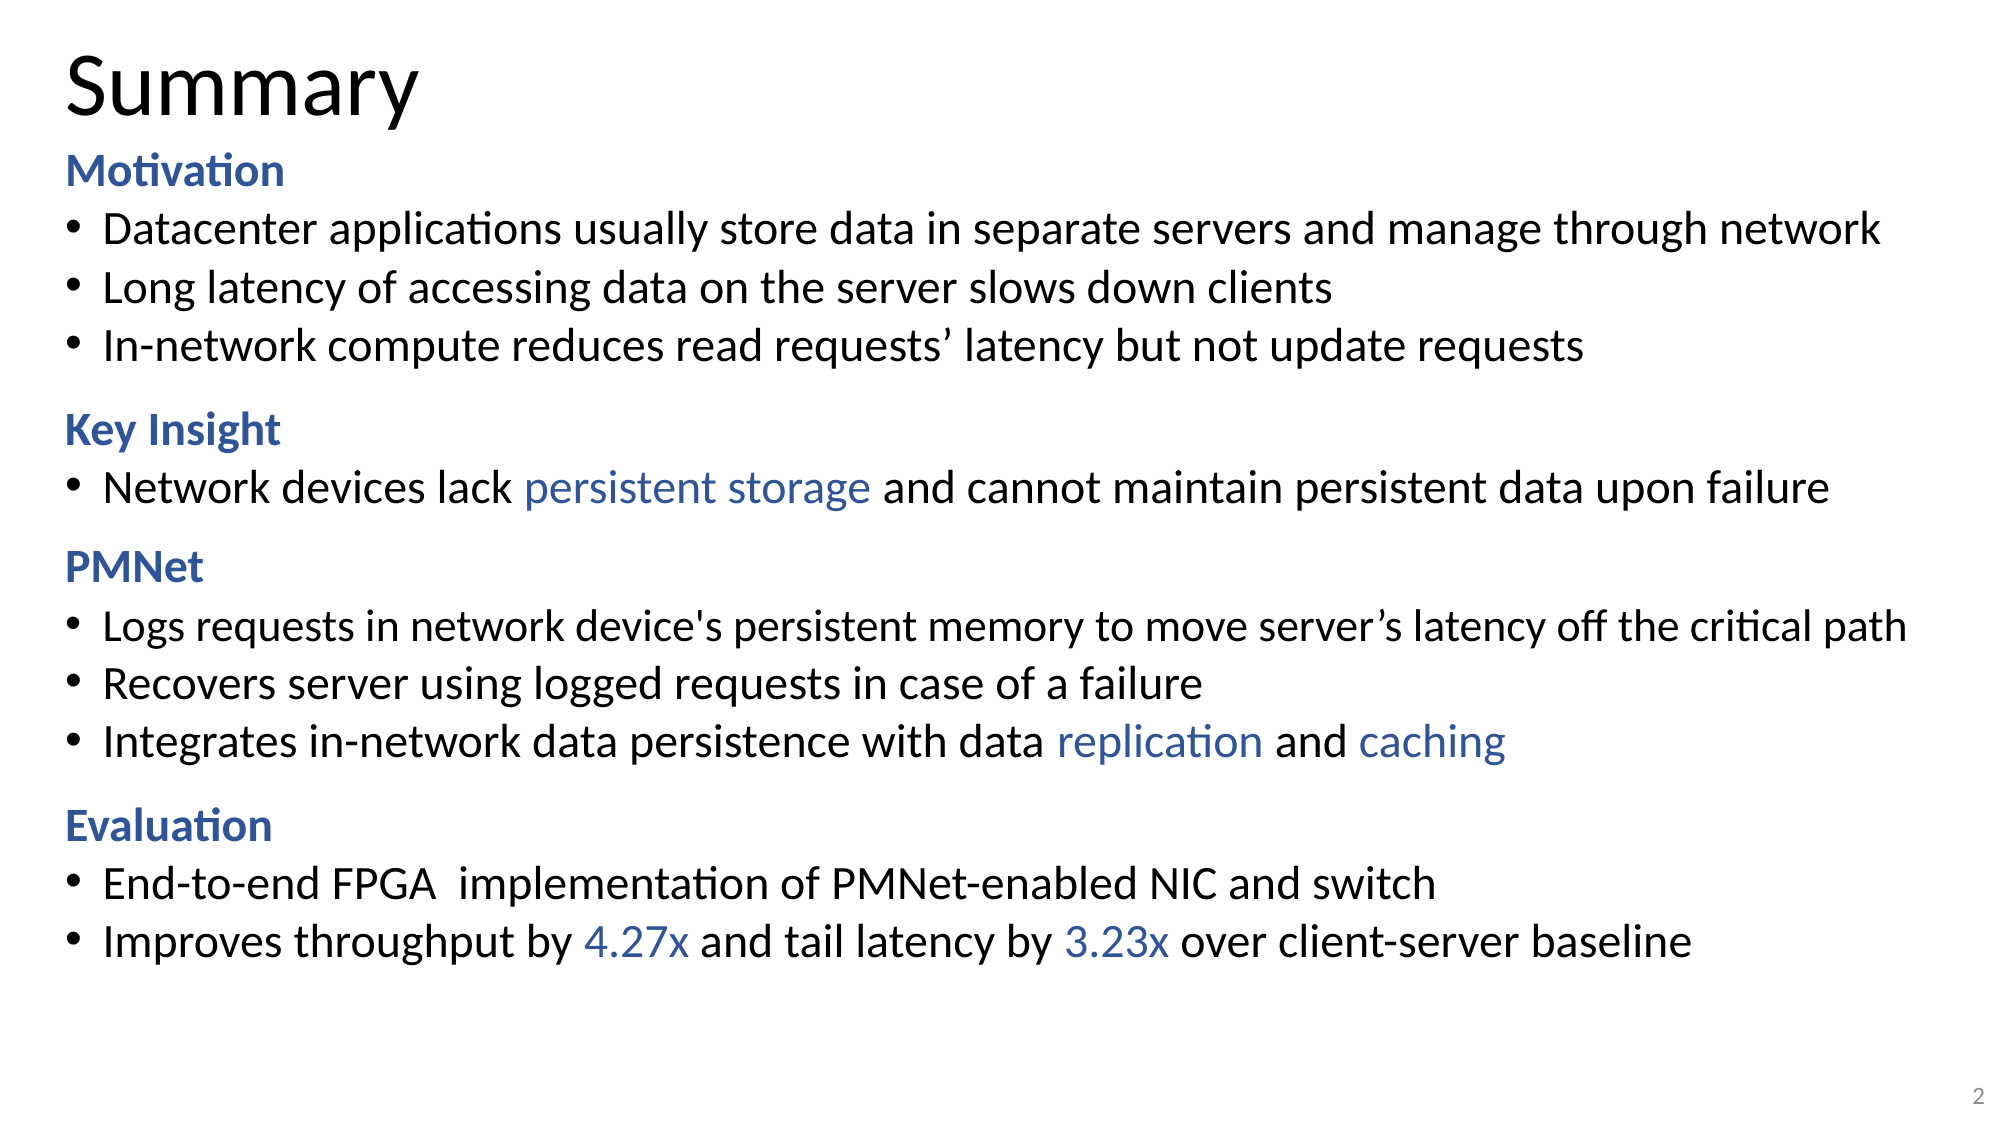

# Summary
Motivation
Datacenter applications usually store data in separate servers and manage through network
Long latency of accessing data on the server slows down clients
In-network compute reduces read requests’ latency but not update requests
Key Insight
Network devices lack persistent storage and cannot maintain persistent data upon failure
PMNet
Logs requests in network device's persistent memory to move server’s latency off the critical path
Recovers server using logged requests in case of a failure
Integrates in-network data persistence with data replication and caching
Evaluation
End-to-end FPGA  implementation of PMNet-enabled NIC and switch
Improves throughput by 4.27x and tail latency by 3.23x over client-server baseline
2